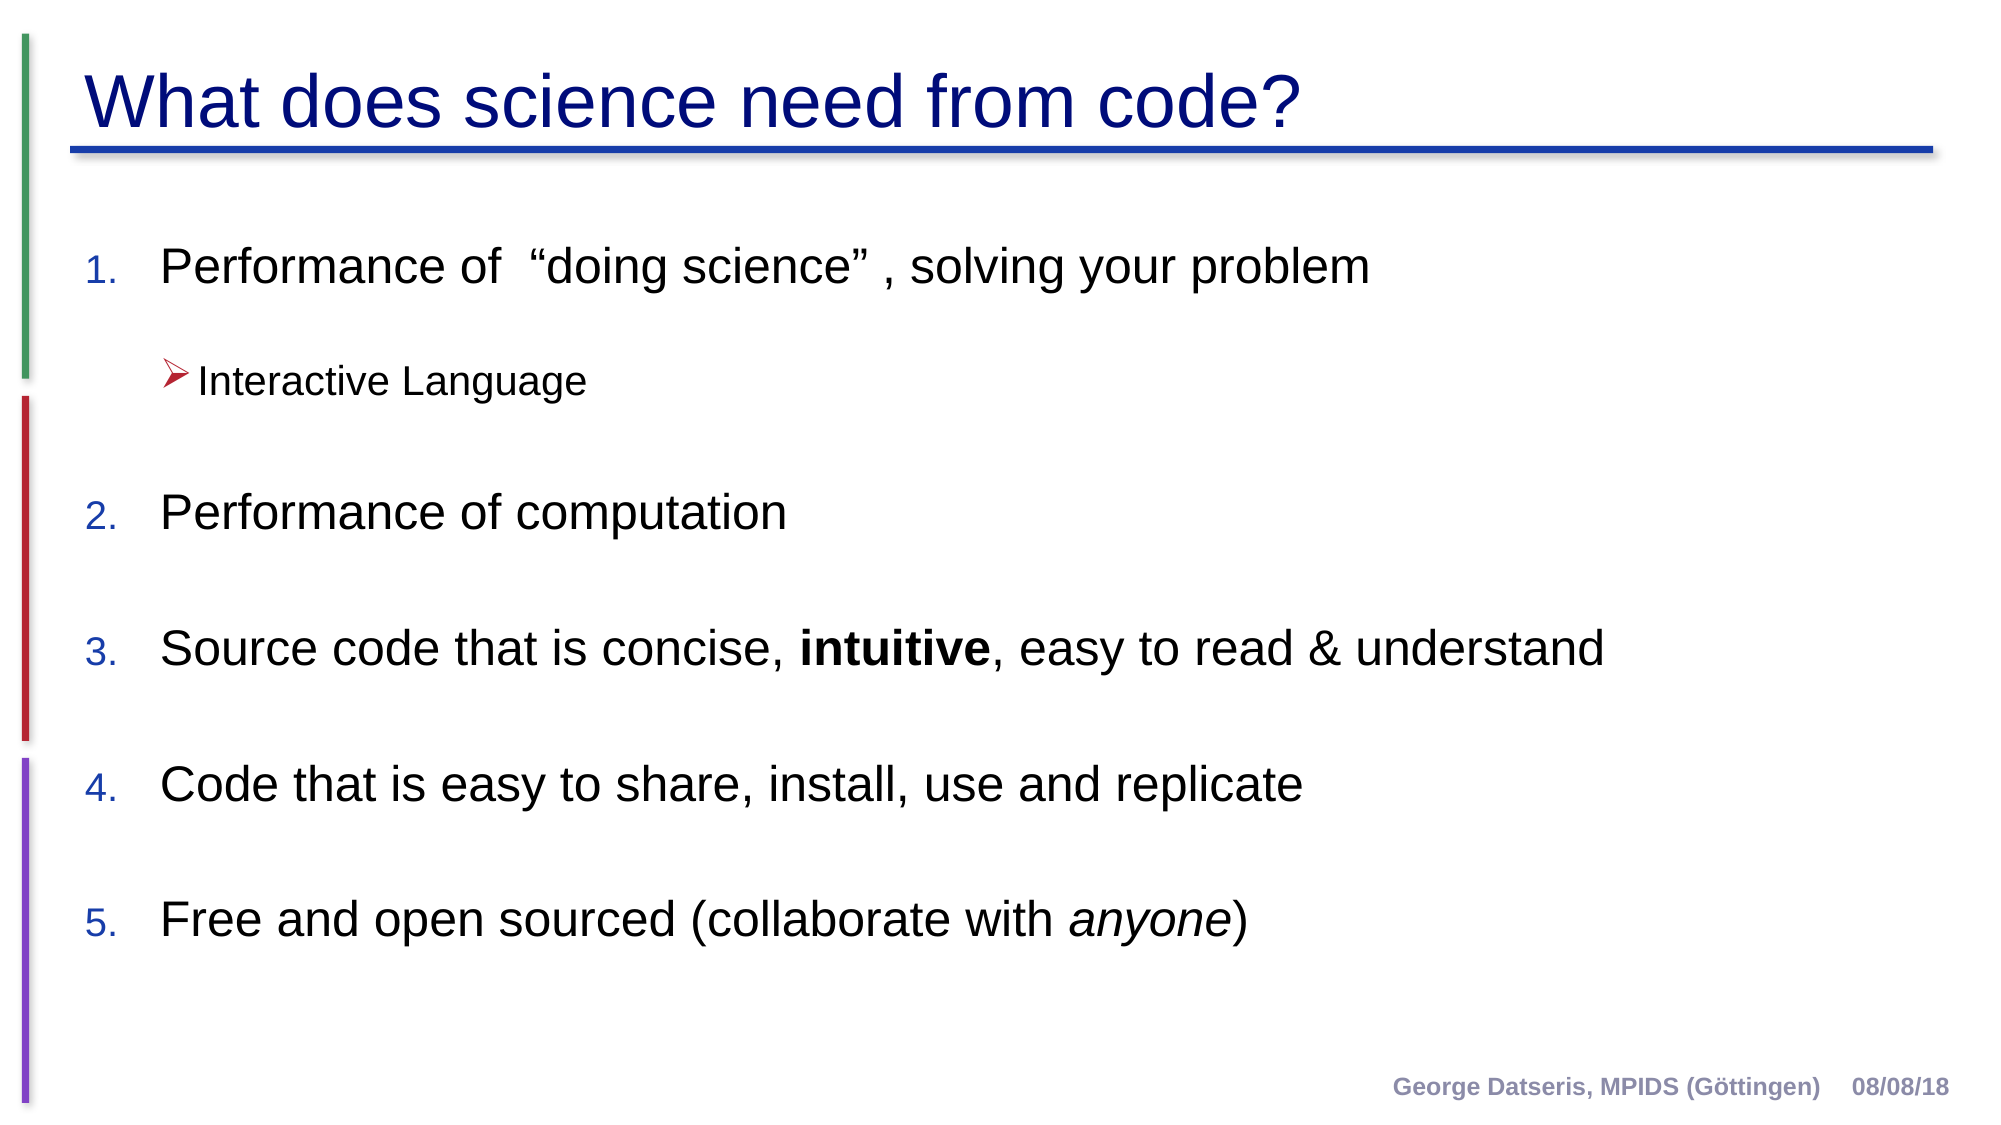

# What does science need from code?
Performance of  “doing science” , solving your problem
Interactive Language
Performance of computation
Source code that is concise, intuitive, easy to read & understand
Code that is easy to share, install, use and replicate
Free and open sourced (collaborate with anyone)
George Datseris, MPIDS (Göttingen)
08/08/18